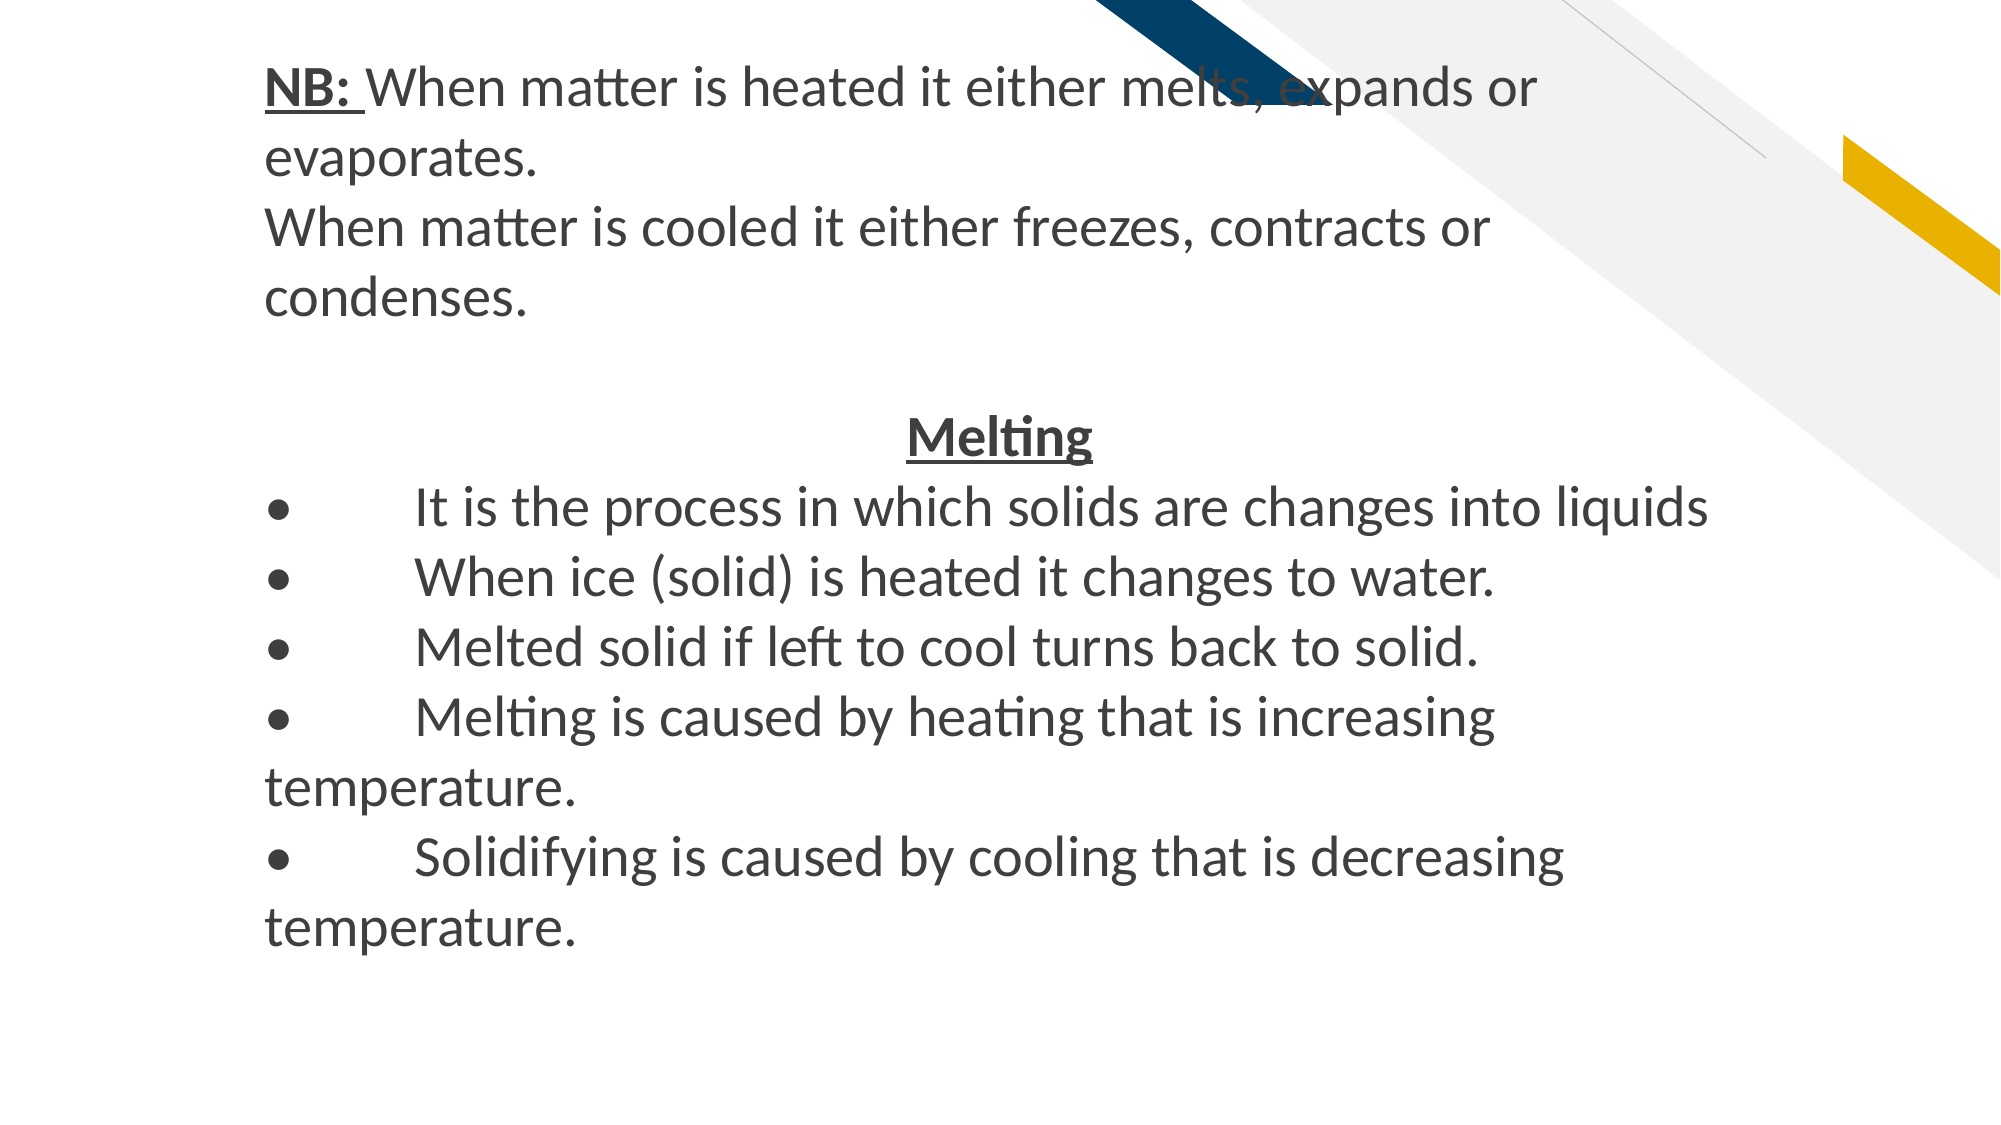

NB: When matter is heated it either melts, expands or evaporates.
When matter is cooled it either freezes, contracts or condenses.

Melting
•	It is the process in which solids are changes into liquids
•	When ice (solid) is heated it changes to water.
•	Melted solid if left to cool turns back to solid.
•	Melting is caused by heating that is increasing temperature.
•	Solidifying is caused by cooling that is decreasing temperature.